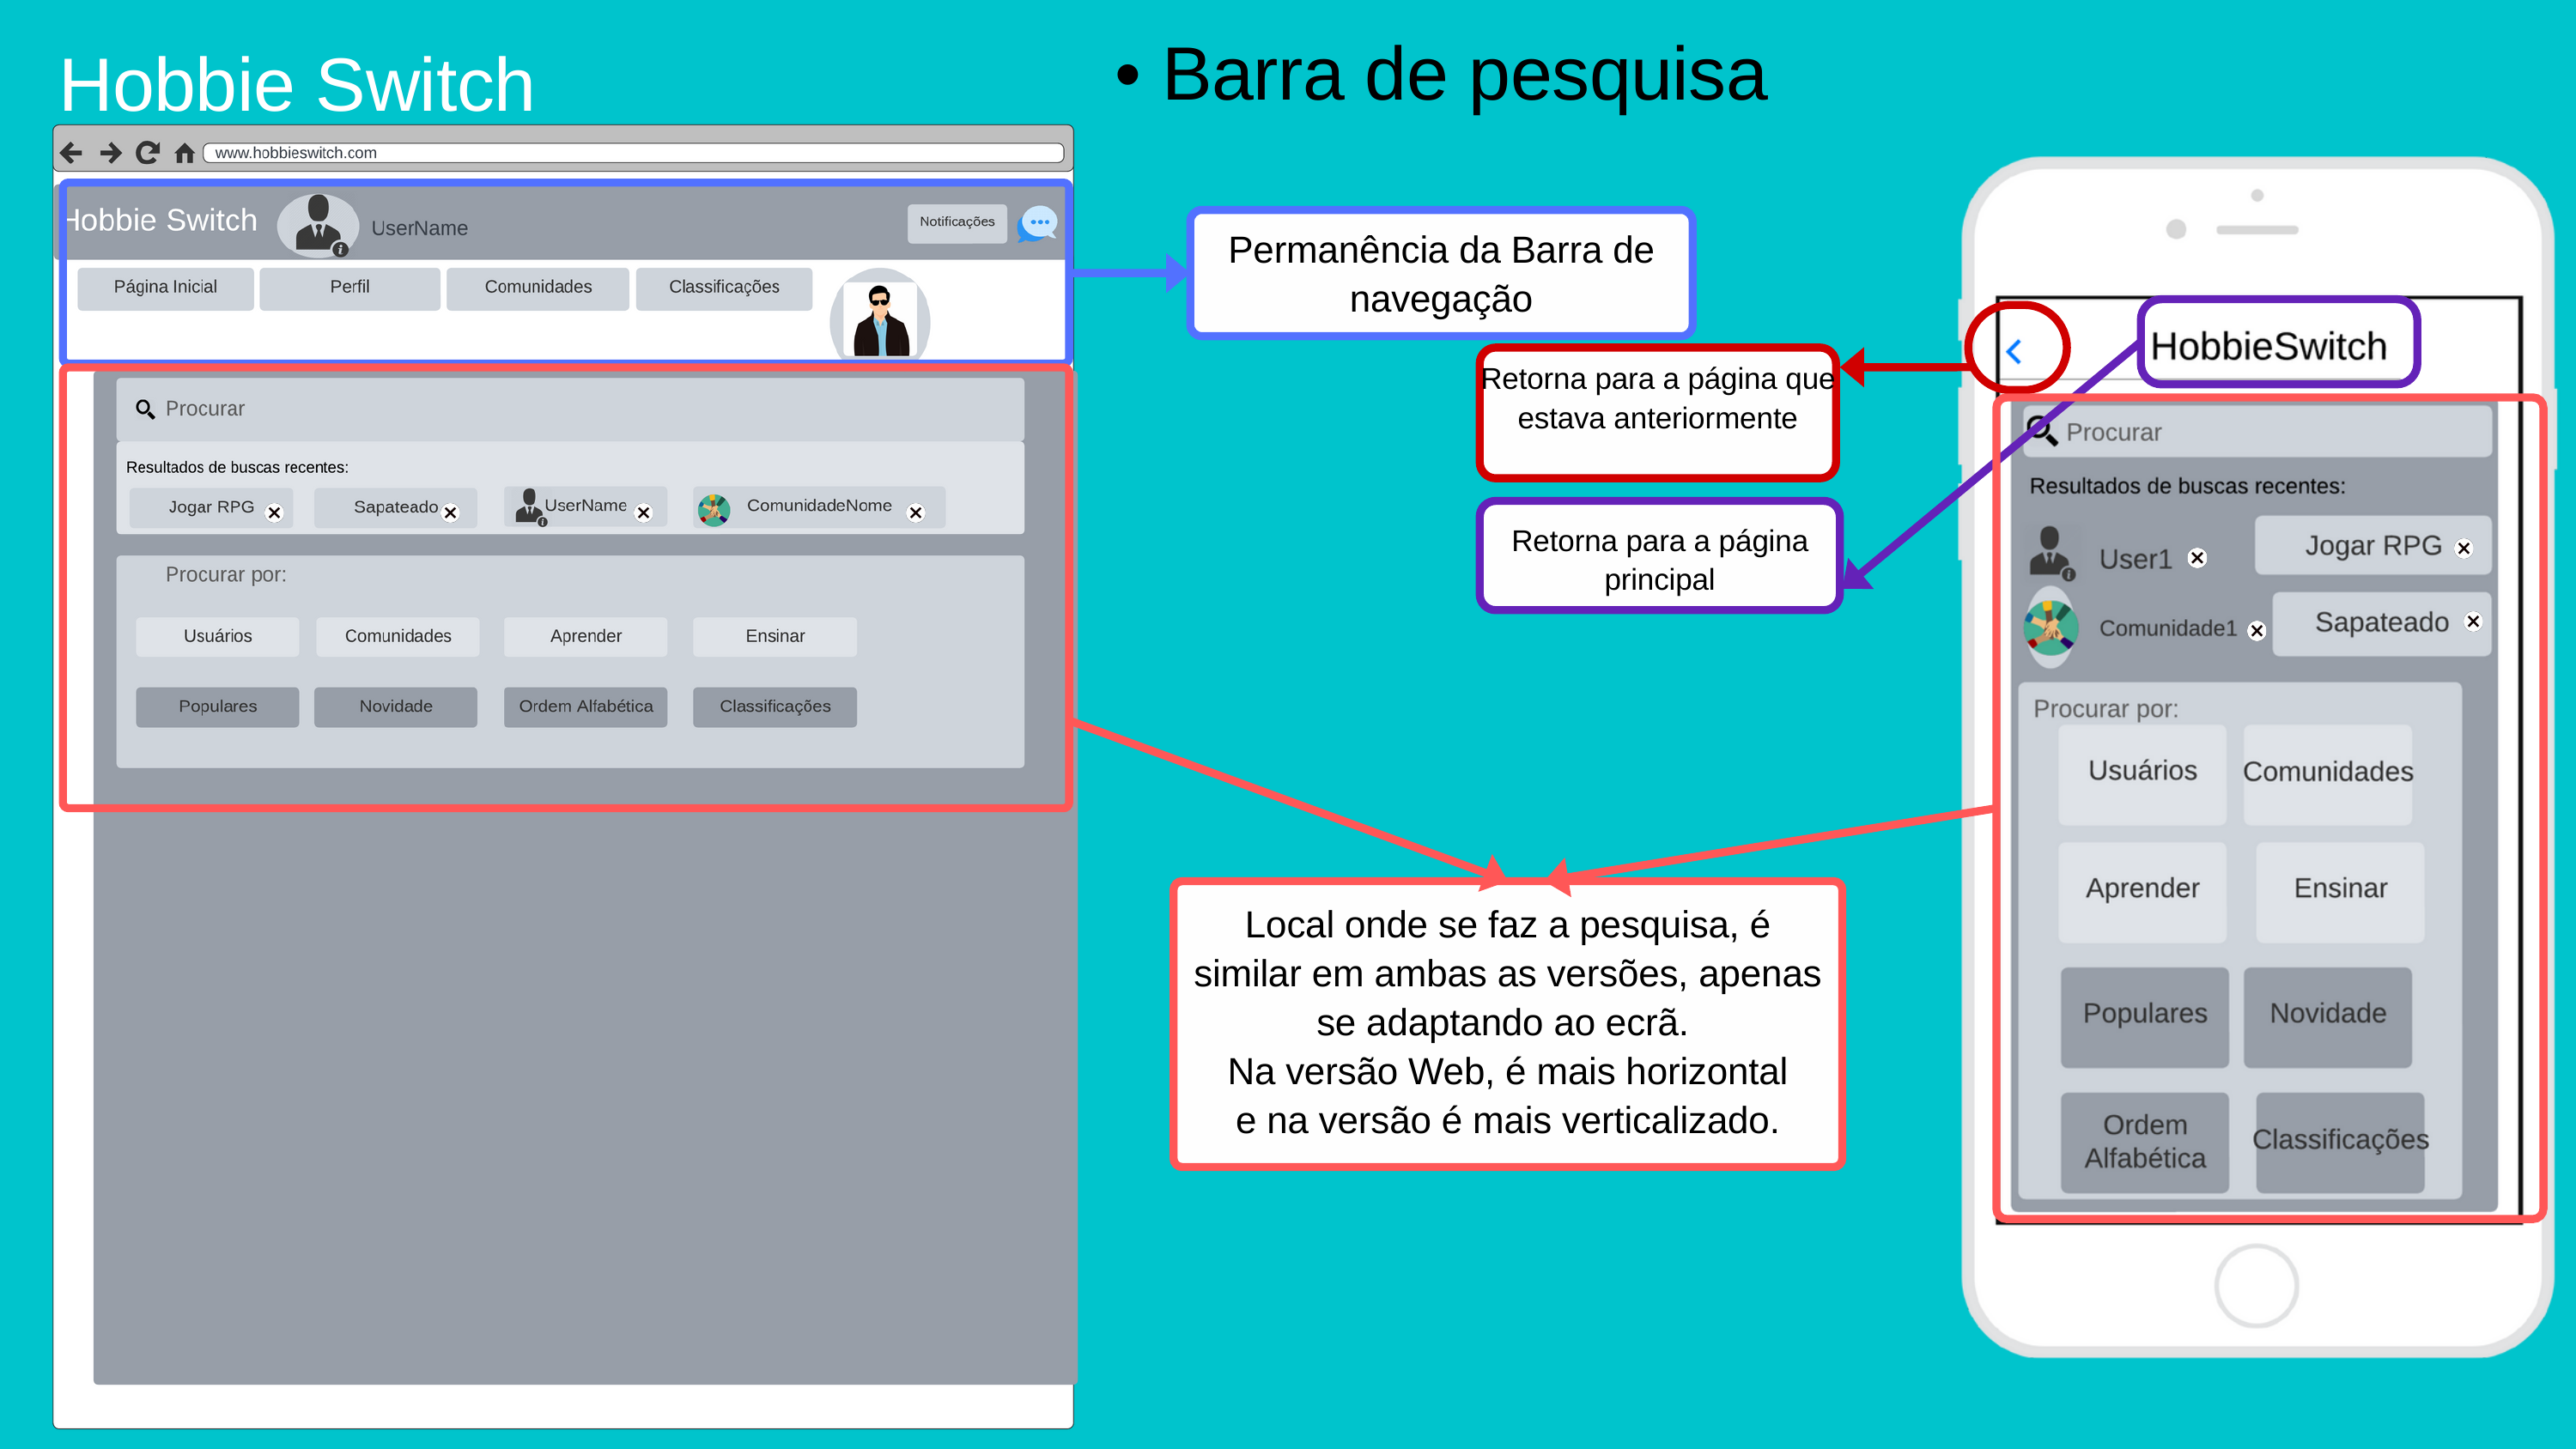

• Barra de pesquisa

Hobbie Switch

Permanência da Barra de navegação

Retorna para a página que estava anteriormente

Retorna para a página principal

Local onde se faz a pesquisa, é similar em ambas as versões, apenas se adaptando ao ecrã.
Na versão Web, é mais horizontal
e na versão é mais verticalizado.